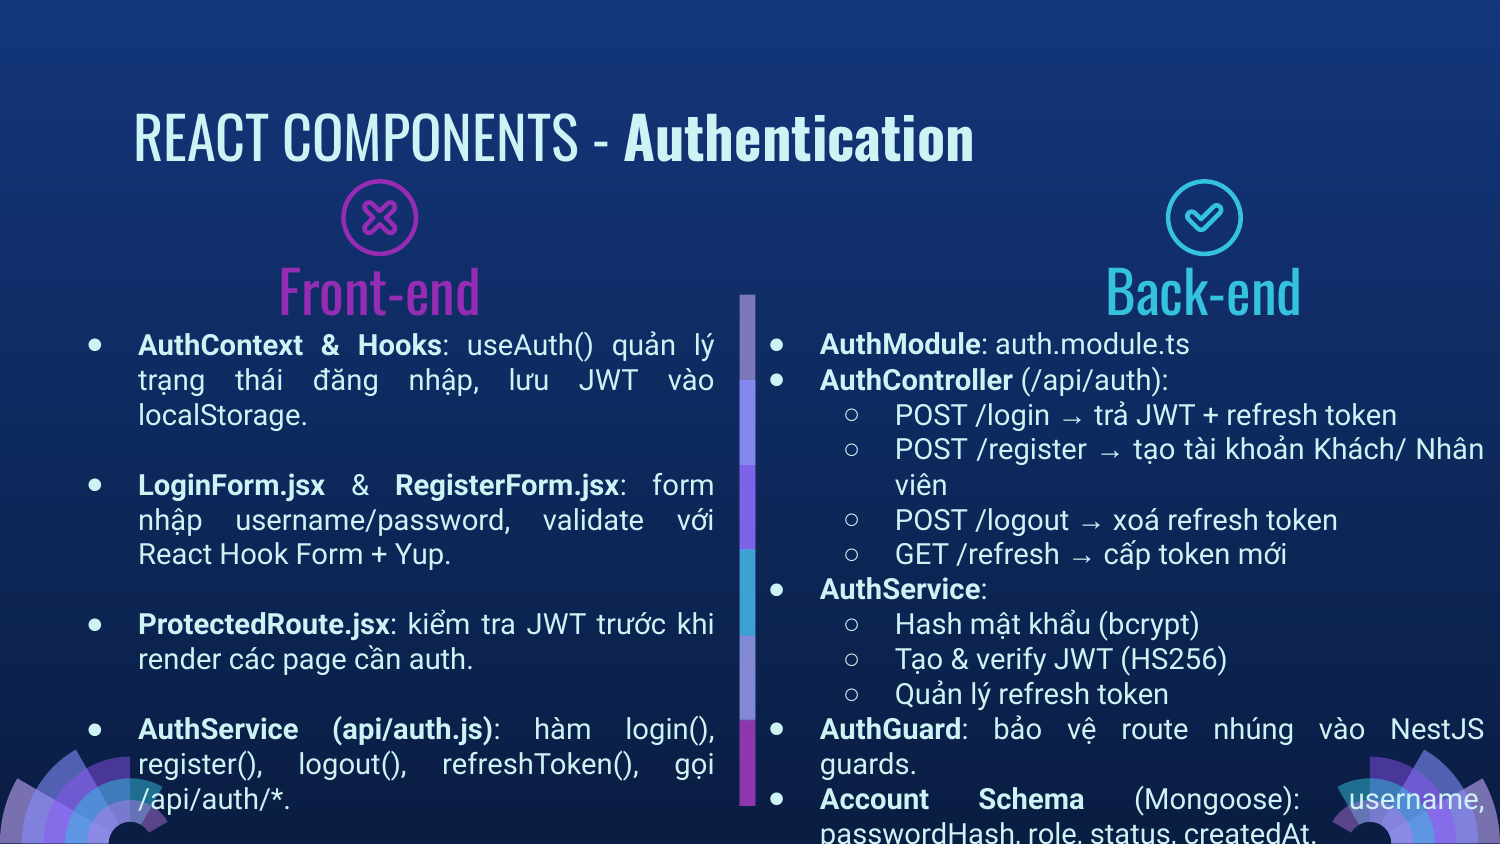

REACT COMPONENTS - Authentication

Front-end
# Back-end

AuthModule: auth.module.ts
AuthController (/api/auth):
POST /login → trả JWT + refresh token
POST /register → tạo tài khoản Khách/ Nhân viên
POST /logout → xoá refresh token
GET /refresh → cấp token mới
AuthService:
Hash mật khẩu (bcrypt)
Tạo & verify JWT (HS256)
Quản lý refresh token
AuthGuard: bảo vệ route nhúng vào NestJS guards.
Account Schema (Mongoose): username, passwordHash, role, status, createdAt.

AuthContext & Hooks: useAuth() quản lý trạng thái đăng nhập, lưu JWT vào localStorage.

LoginForm.jsx & RegisterForm.jsx: form nhập username/password, validate với React Hook Form + Yup.

ProtectedRoute.jsx: kiểm tra JWT trước khi render các page cần auth.

AuthService (api/auth.js): hàm login(), register(), logout(), refreshToken(), gọi /api/auth/*.